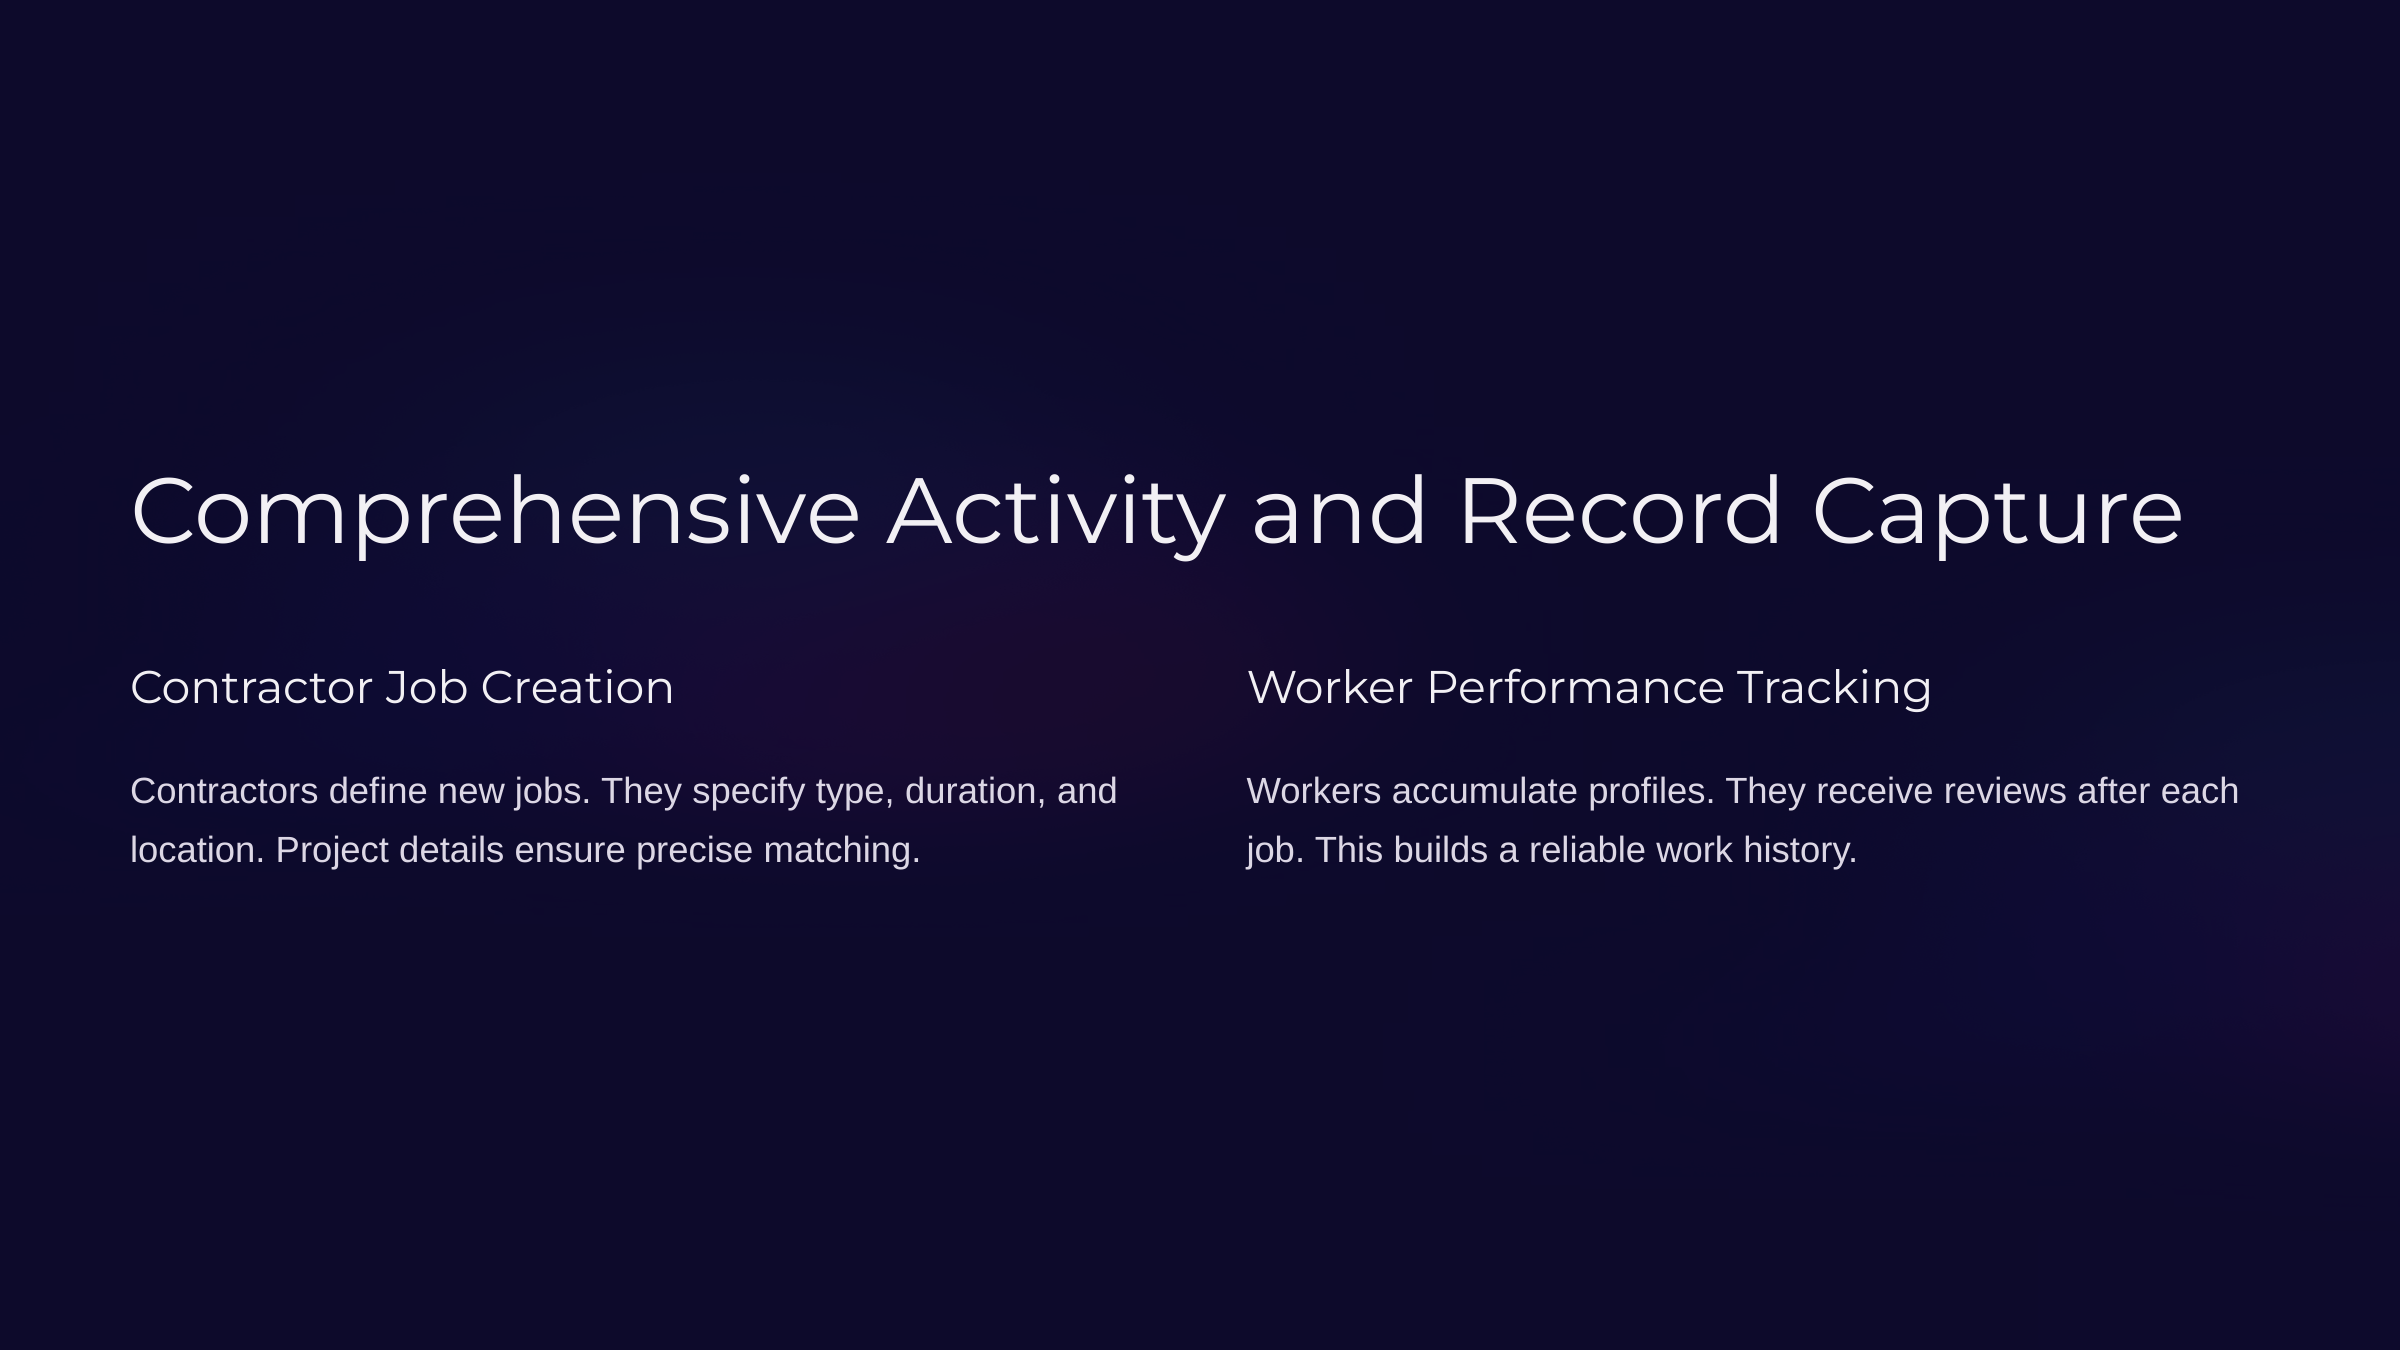

Comprehensive Activity and Record Capture
Contractor Job Creation
Worker Performance Tracking
Contractors define new jobs. They specify type, duration, and location. Project details ensure precise matching.
Workers accumulate profiles. They receive reviews after each job. This builds a reliable work history.